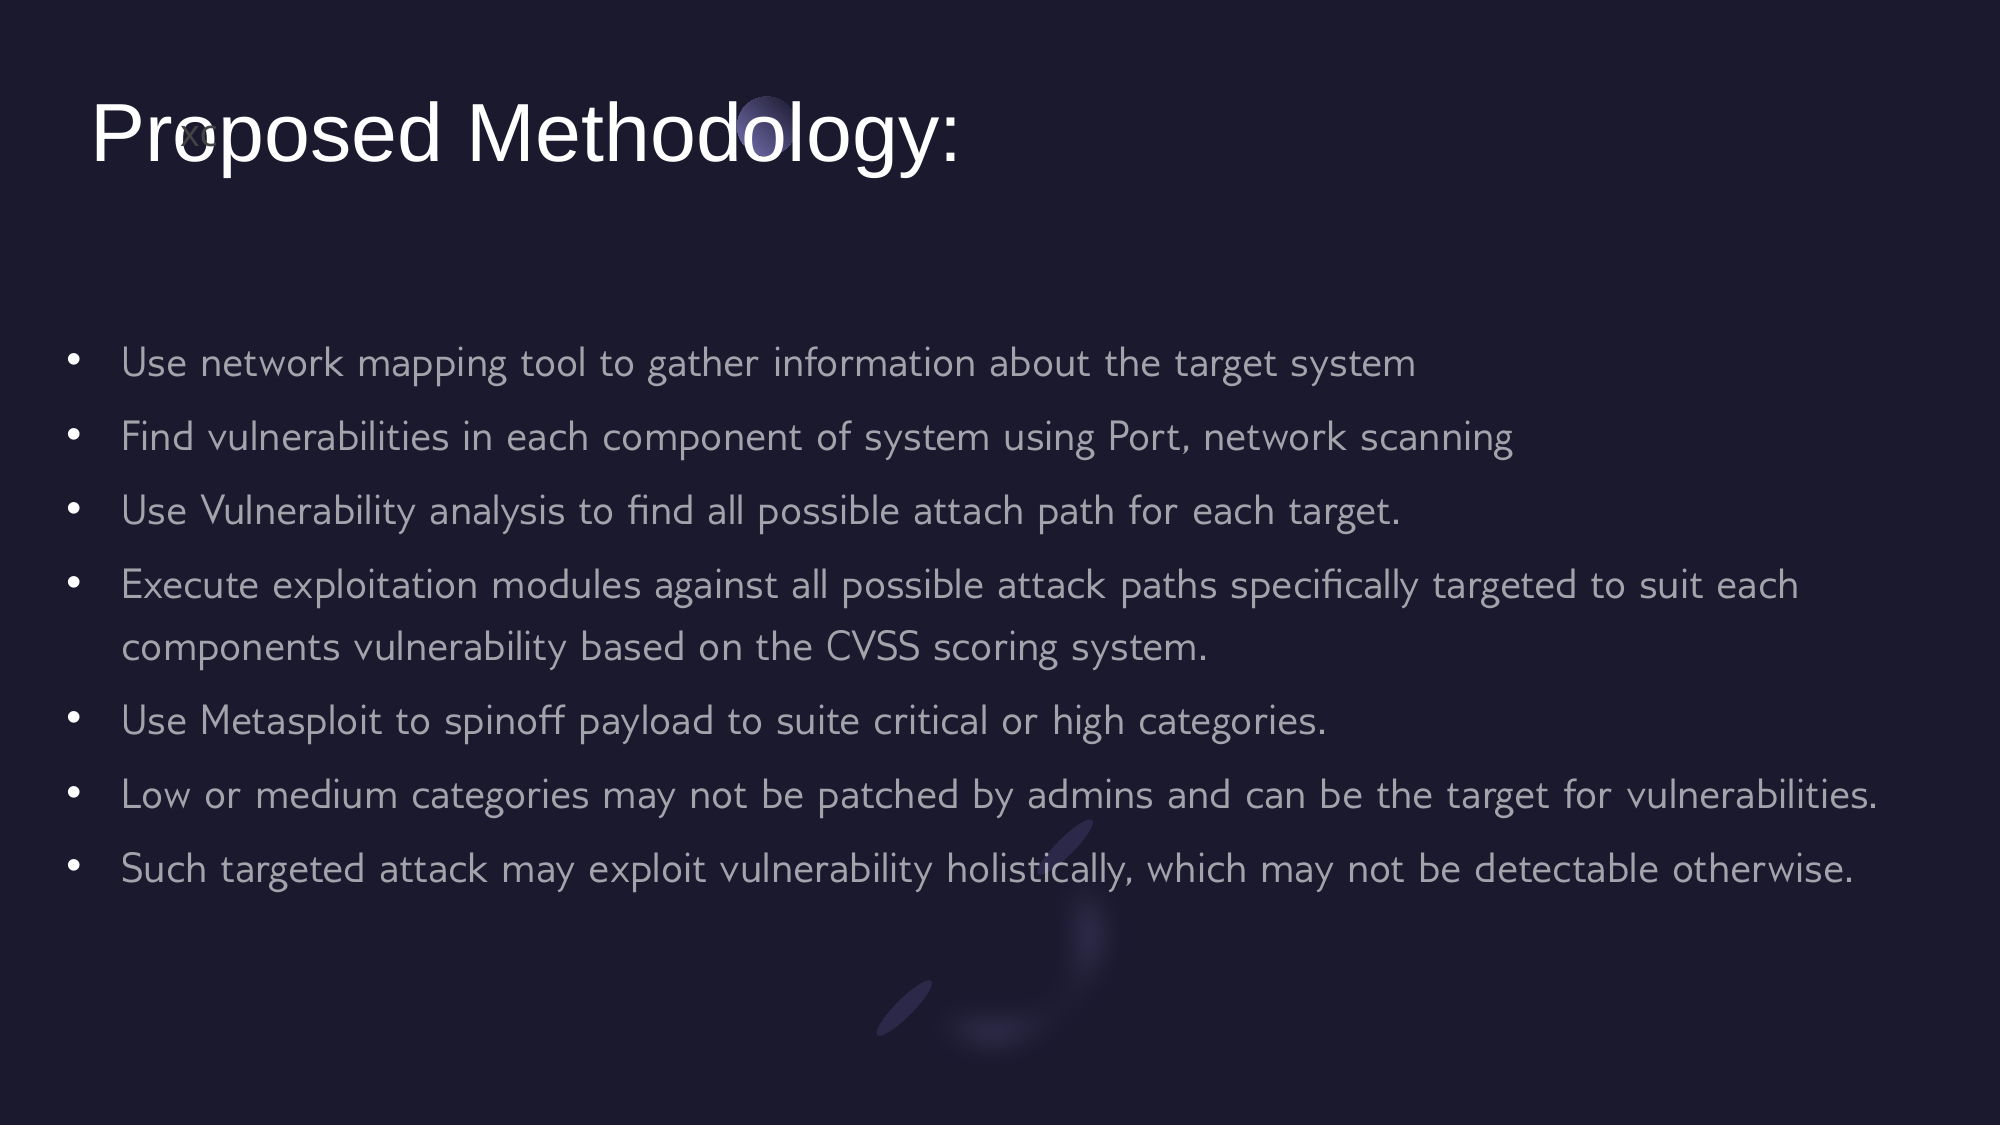

# Proposed Methodology:

 xc

Use network mapping tool to gather information about the target system
Find vulnerabilities in each component of system using Port, network scanning
Use Vulnerability analysis to find all possible attach path for each target.
Execute exploitation modules against all possible attack paths specifically targeted to suit each components vulnerability based on the CVSS scoring system.
Use Metasploit to spinoff payload to suite critical or high categories.
Low or medium categories may not be patched by admins and can be the target for vulnerabilities.
Such targeted attack may exploit vulnerability holistically, which may not be detectable otherwise.